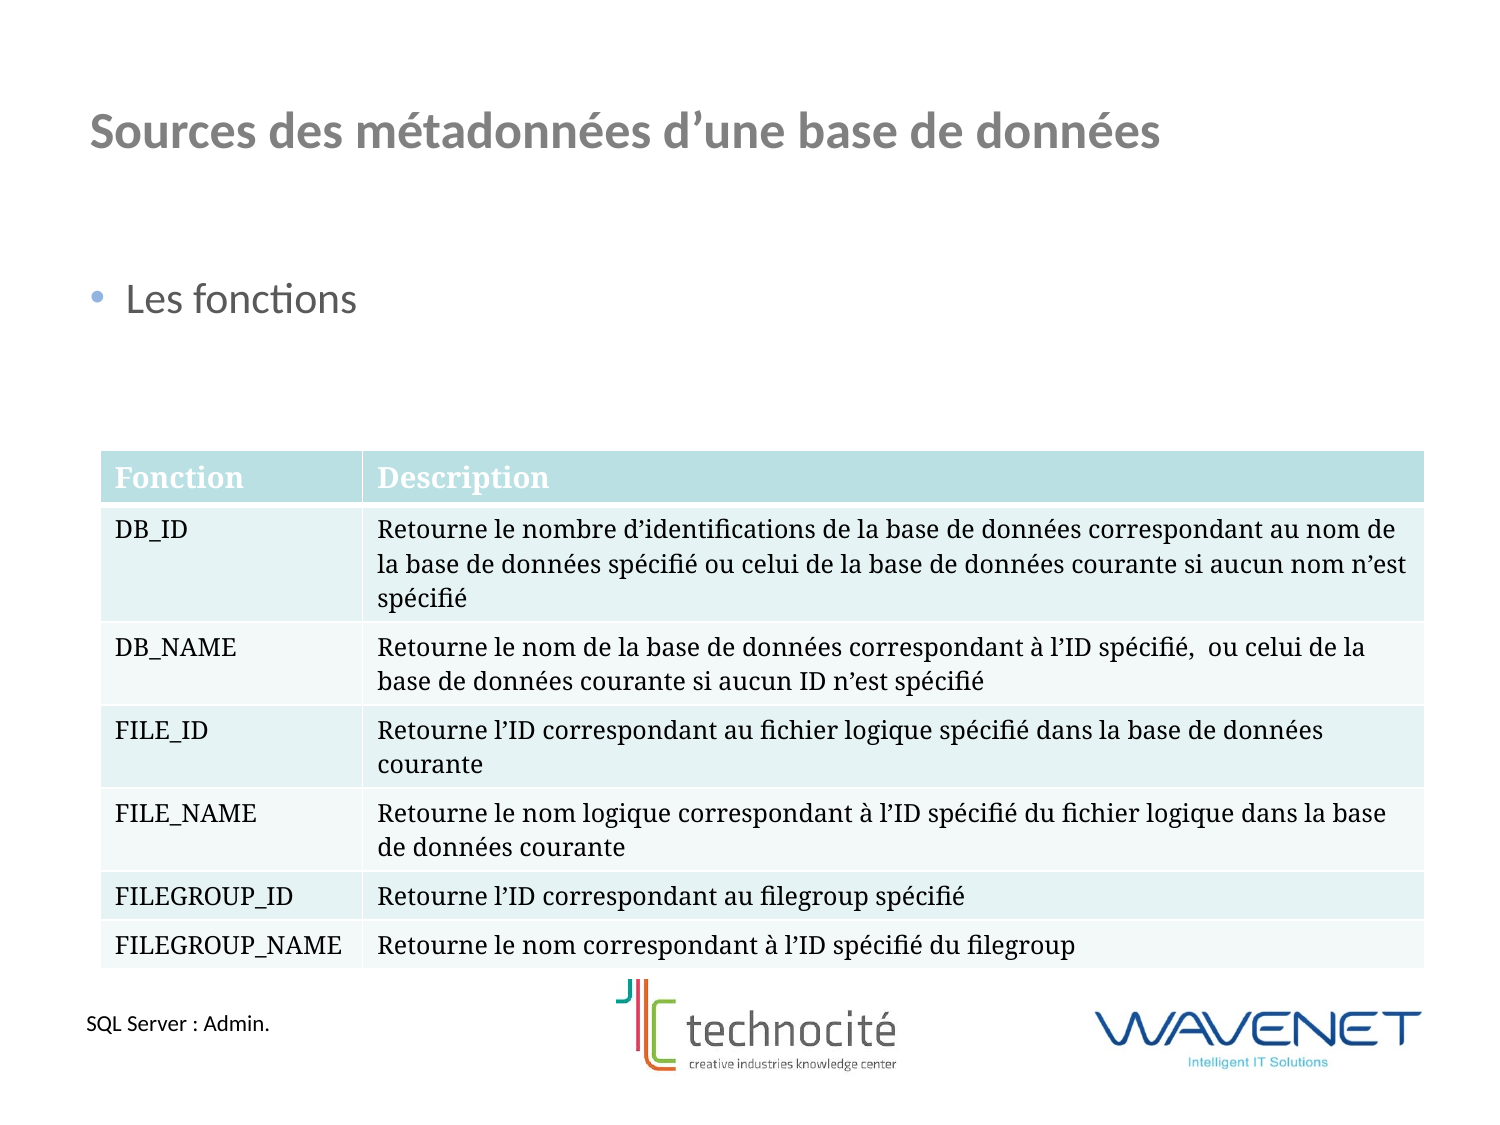

Sources des métadonnées d’une base de données
Les fonctions
| Fonction | Description |
| --- | --- |
| DB\_ID | Retourne le nombre d’identifications de la base de données correspondant au nom de la base de données spécifié ou celui de la base de données courante si aucun nom n’est spécifié |
| DB\_NAME | Retourne le nom de la base de données correspondant à l’ID spécifié, ou celui de la base de données courante si aucun ID n’est spécifié |
| FILE\_ID | Retourne l’ID correspondant au fichier logique spécifié dans la base de données courante |
| FILE\_NAME | Retourne le nom logique correspondant à l’ID spécifié du fichier logique dans la base de données courante |
| FILEGROUP\_ID | Retourne l’ID correspondant au filegroup spécifié |
| FILEGROUP\_NAME | Retourne le nom correspondant à l’ID spécifié du filegroup |
SQL Server : Admin.